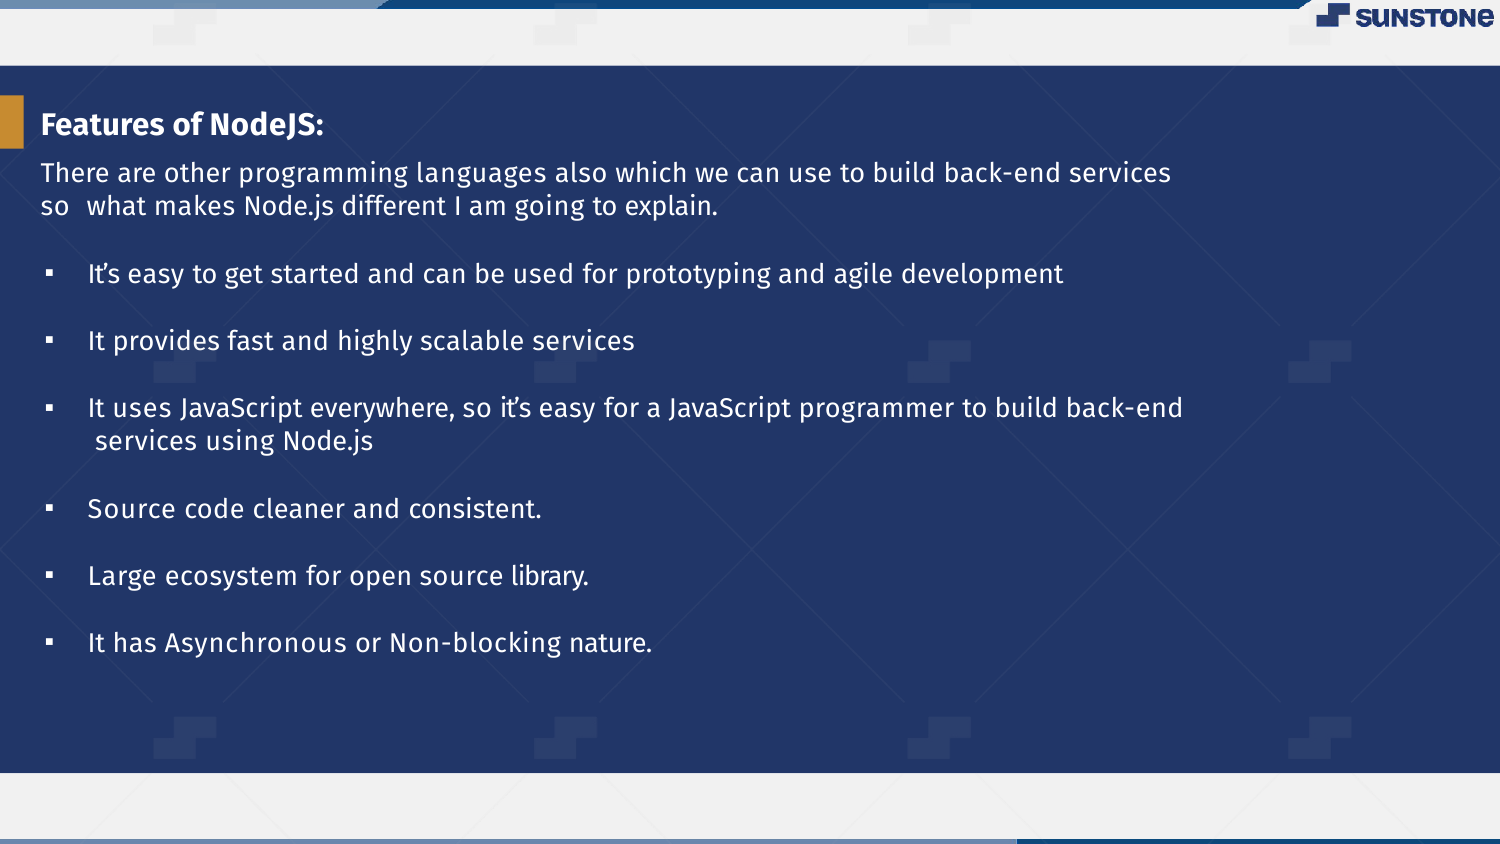

# Features of NodeJS:
There are other programming languages also which we can use to build back-end services so  what makes Node.js different I am going to explain.

It’s easy to get started and can be used for prototyping and agile development
It provides fast and highly scalable services
It uses JavaScript everywhere, so it’s easy for a JavaScript programmer to build back-end  services using Node.js

Source code cleaner and consistent.
Large ecosystem for open source library.
It has Asynchronous or Non-blocking nature.